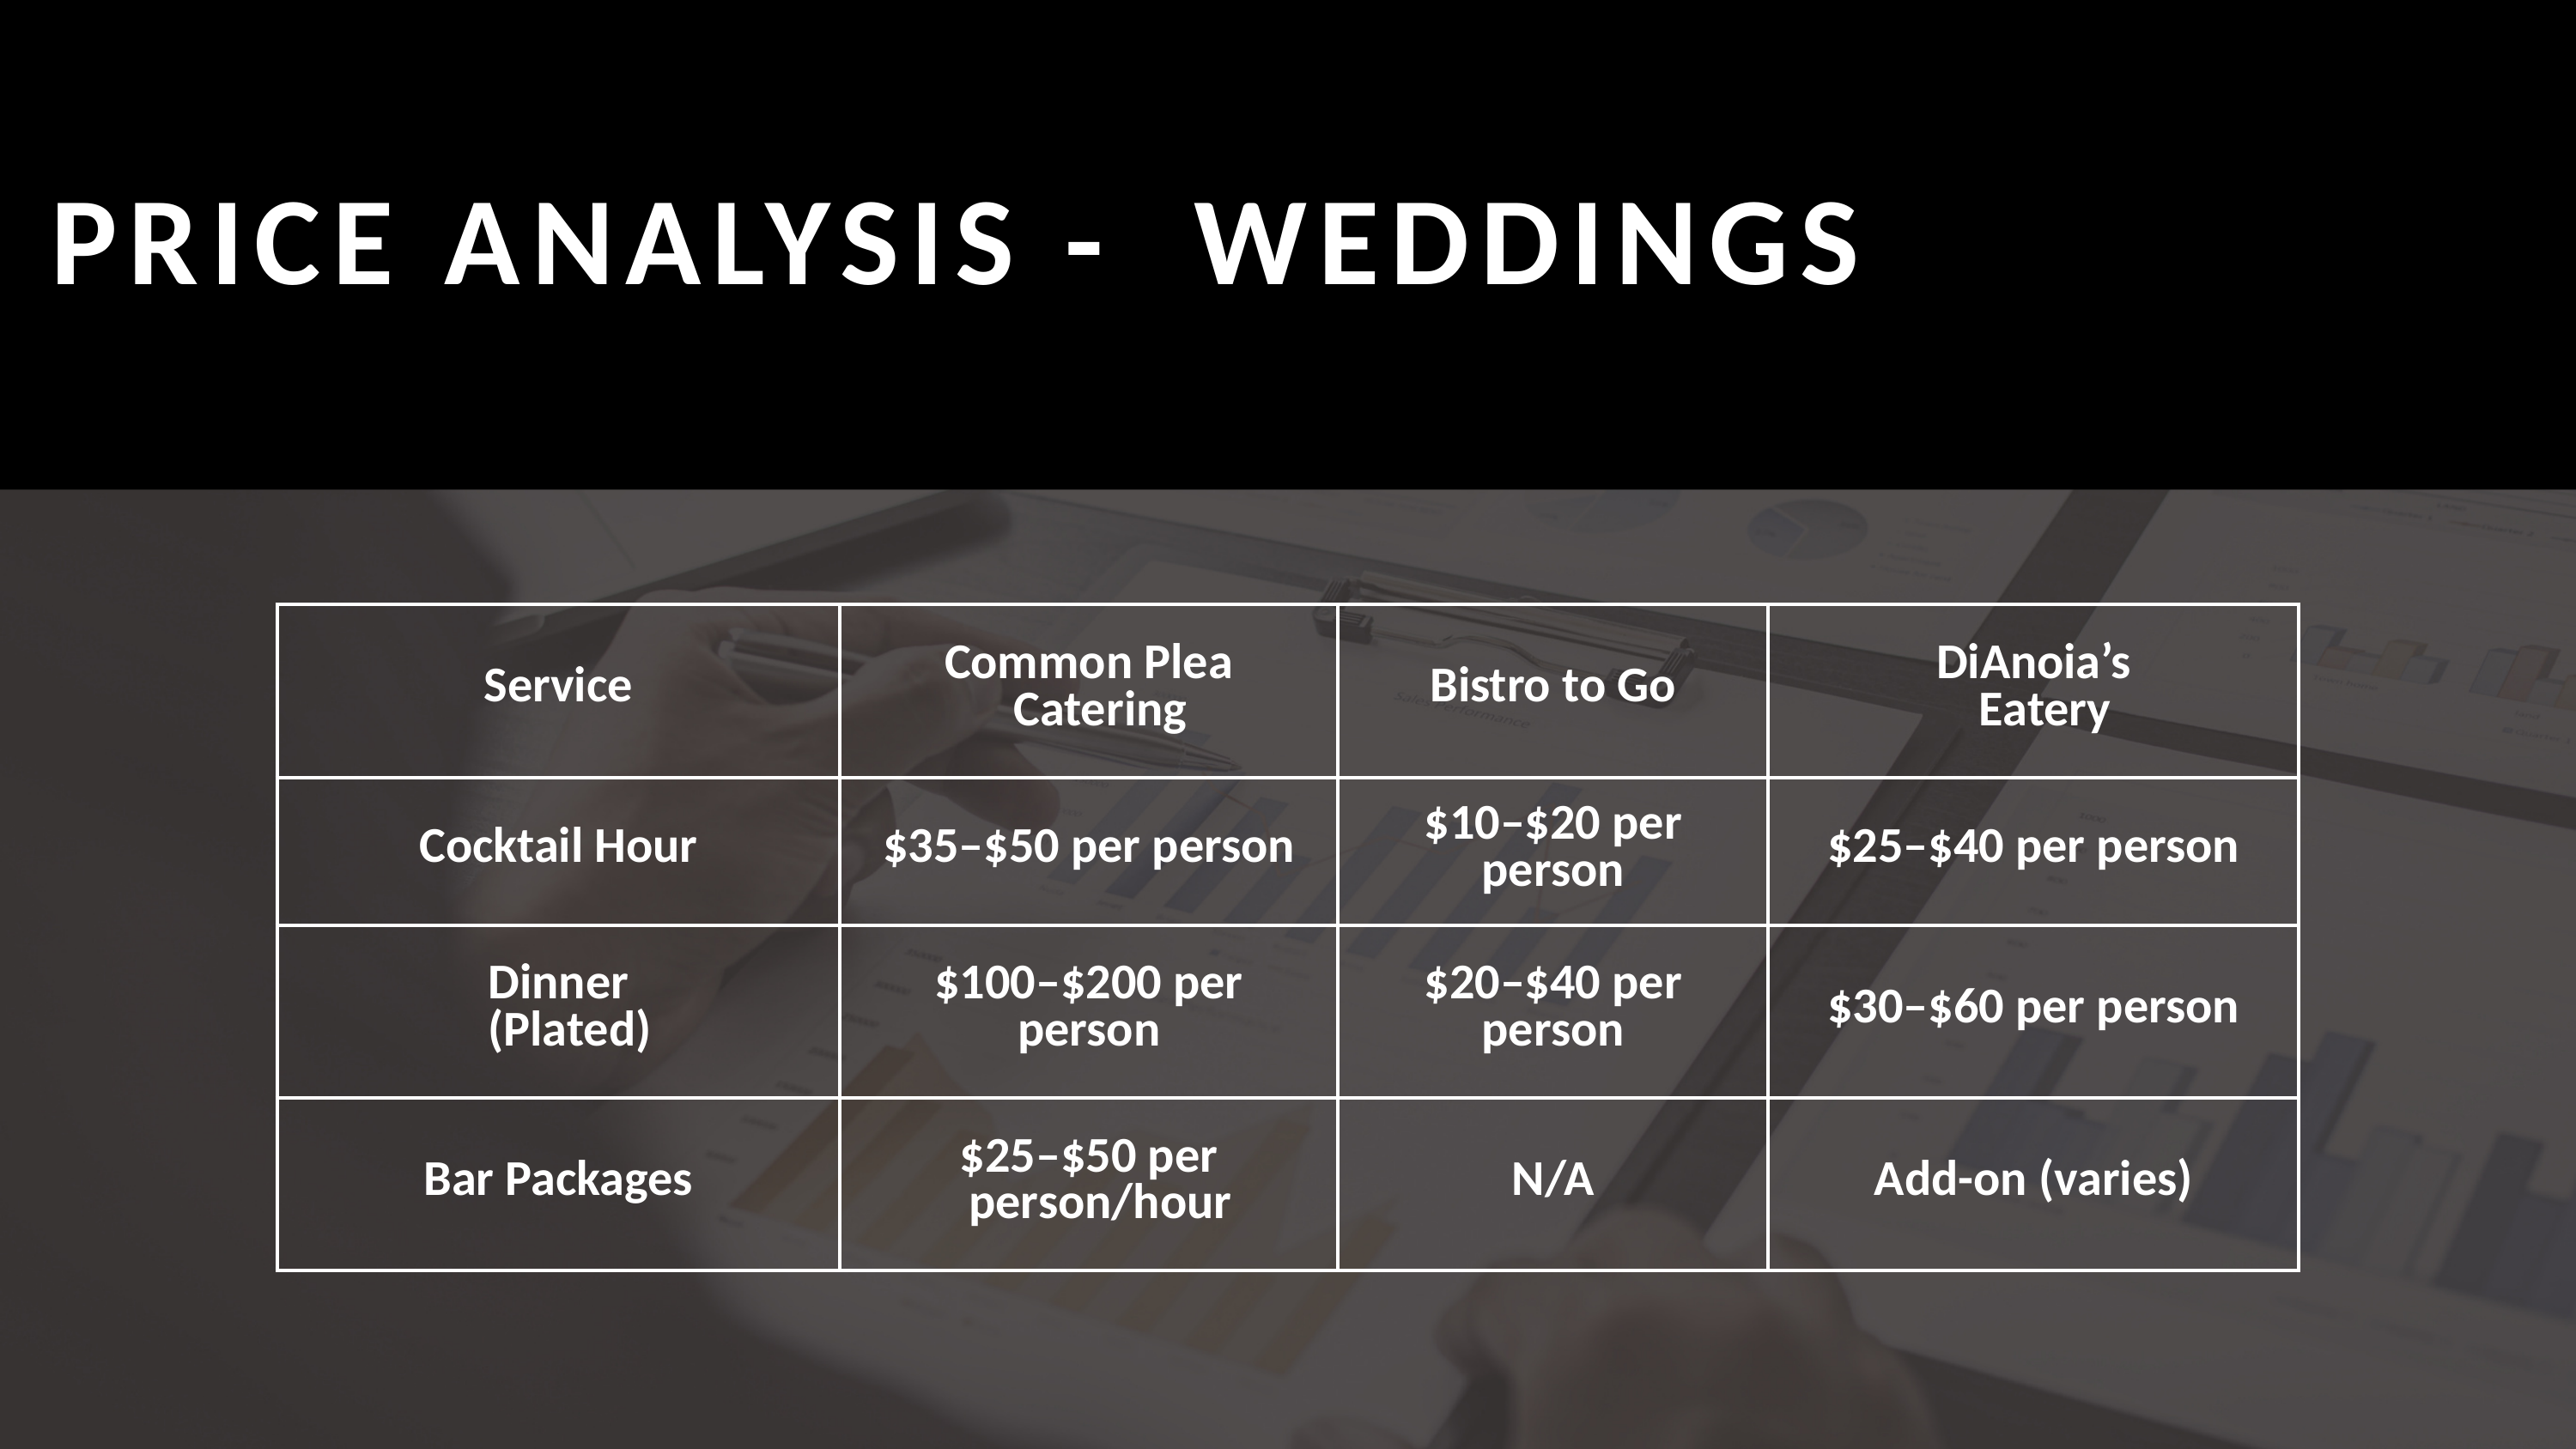

PRICE ANALYSIS -  WEDDINGS
| Service | Common Plea Catering | Bistro to Go | DiAnoia’s Eatery |
| --- | --- | --- | --- |
| Cocktail Hour | $35–$50 per person | $10–$20 per person | $25–$40 per person |
| Dinner (Plated) | $100–$200 per person | $20–$40 per person | $30–$60 per person |
| Bar Packages | $25–$50 per person/hour | N/A | Add-on (varies) |